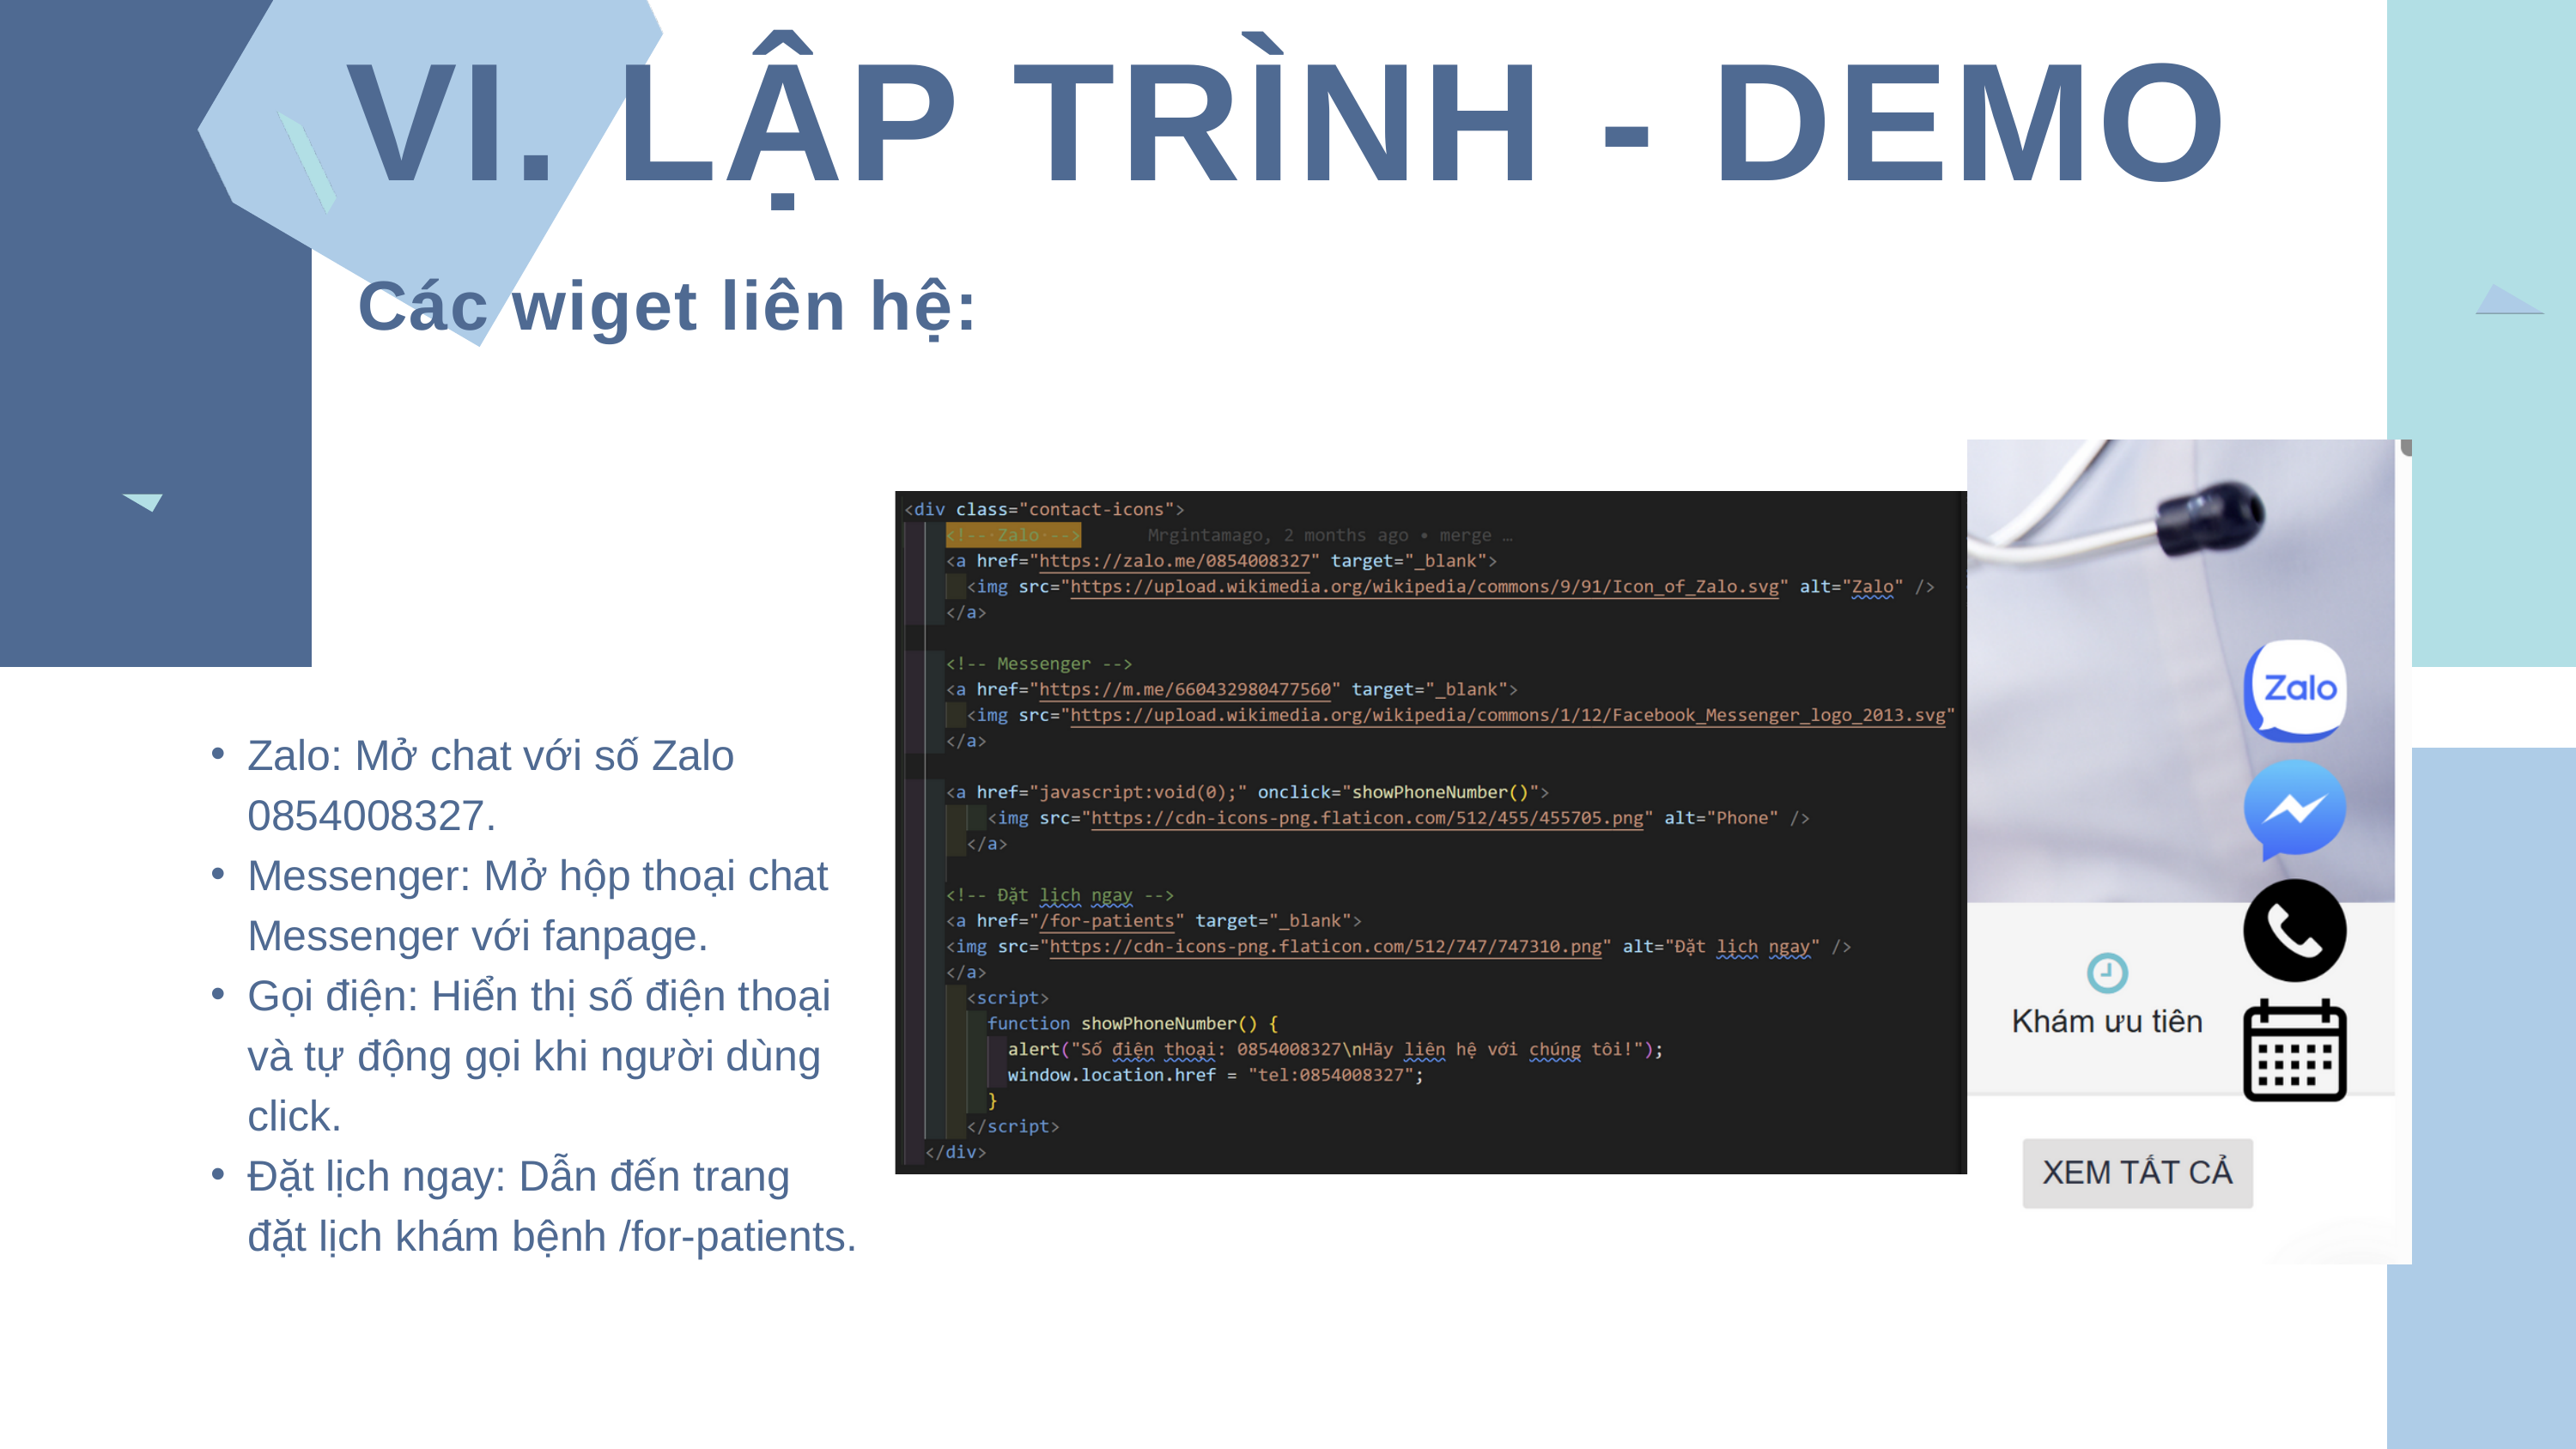

VI. LẬP TRÌNH - DEMO

Các wiget liên hệ:

Zalo: Mở chat với số Zalo 0854008327.
Messenger: Mở hộp thoại chat Messenger với fanpage.
Gọi điện: Hiển thị số điện thoại và tự động gọi khi người dùng click.
Đặt lịch ngay: Dẫn đến trang đặt lịch khám bệnh /for-patients.